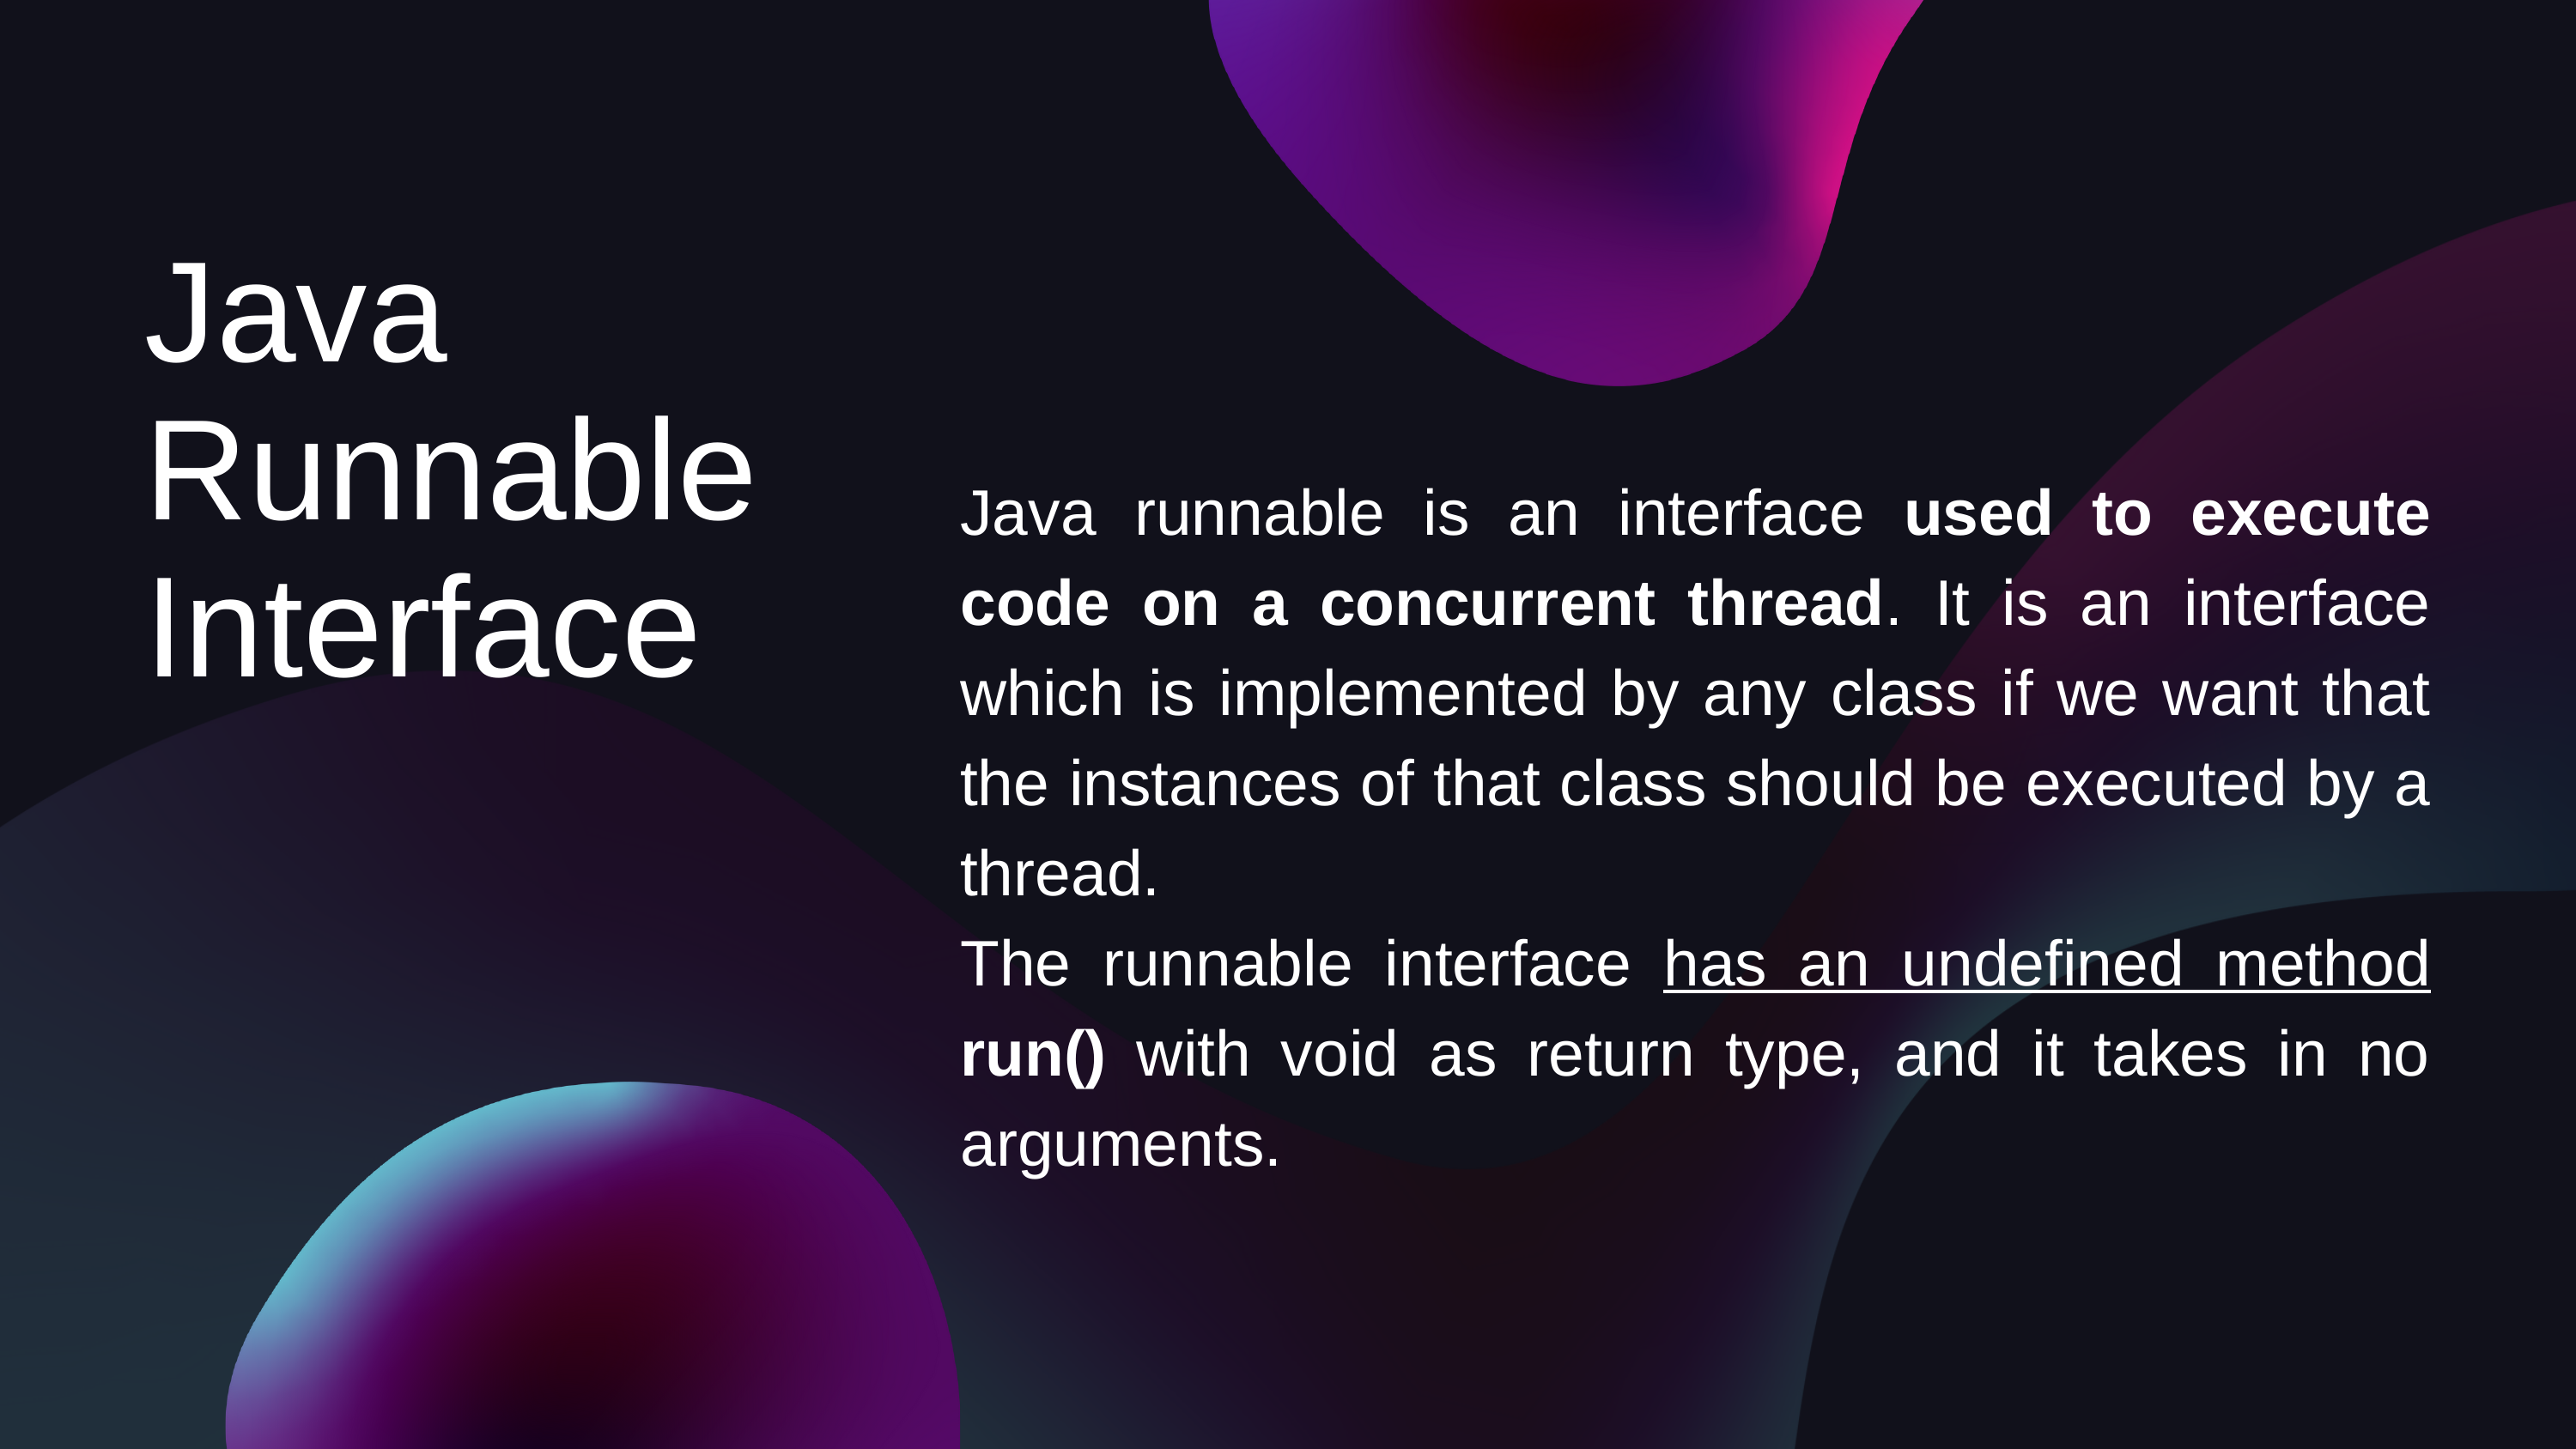

Java Runnable Interface

Java runnable is an interface used to execute code on a concurrent thread. It is an interface which is implemented by any class if we want that the instances of that class should be executed by a thread.
The runnable interface has an undefined method run() with void as return type, and it takes in no arguments.